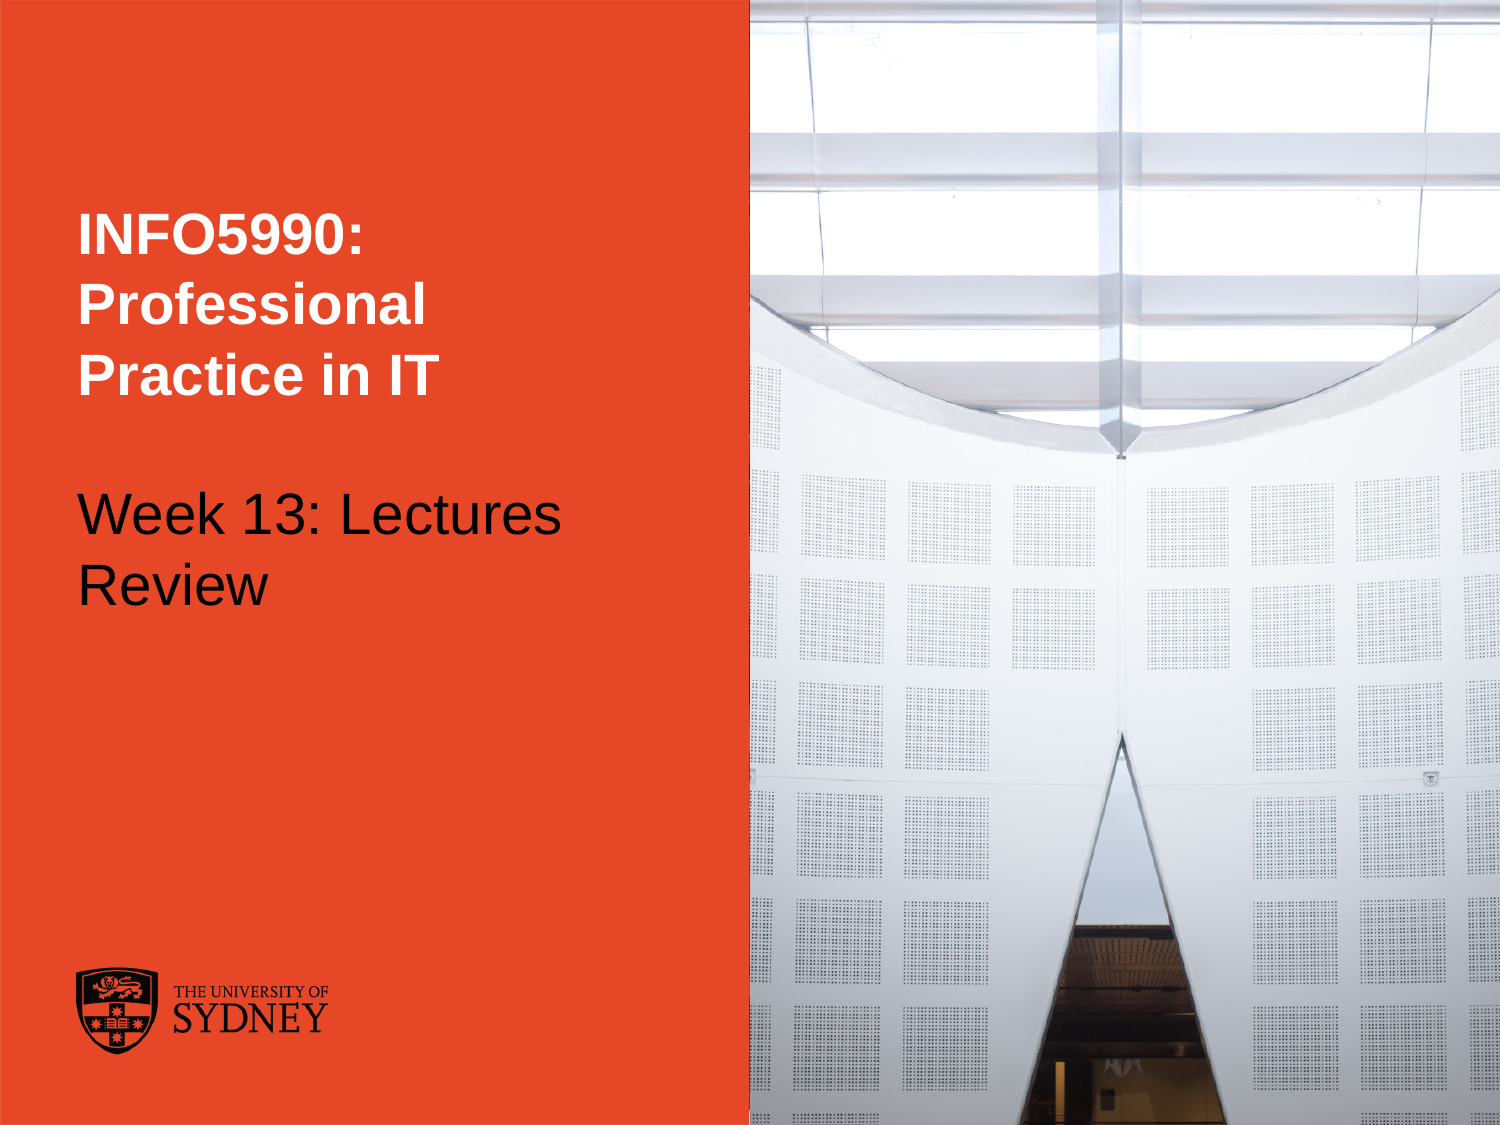

# INFO5990: Professional Practice in IT Week 13: Lectures Review